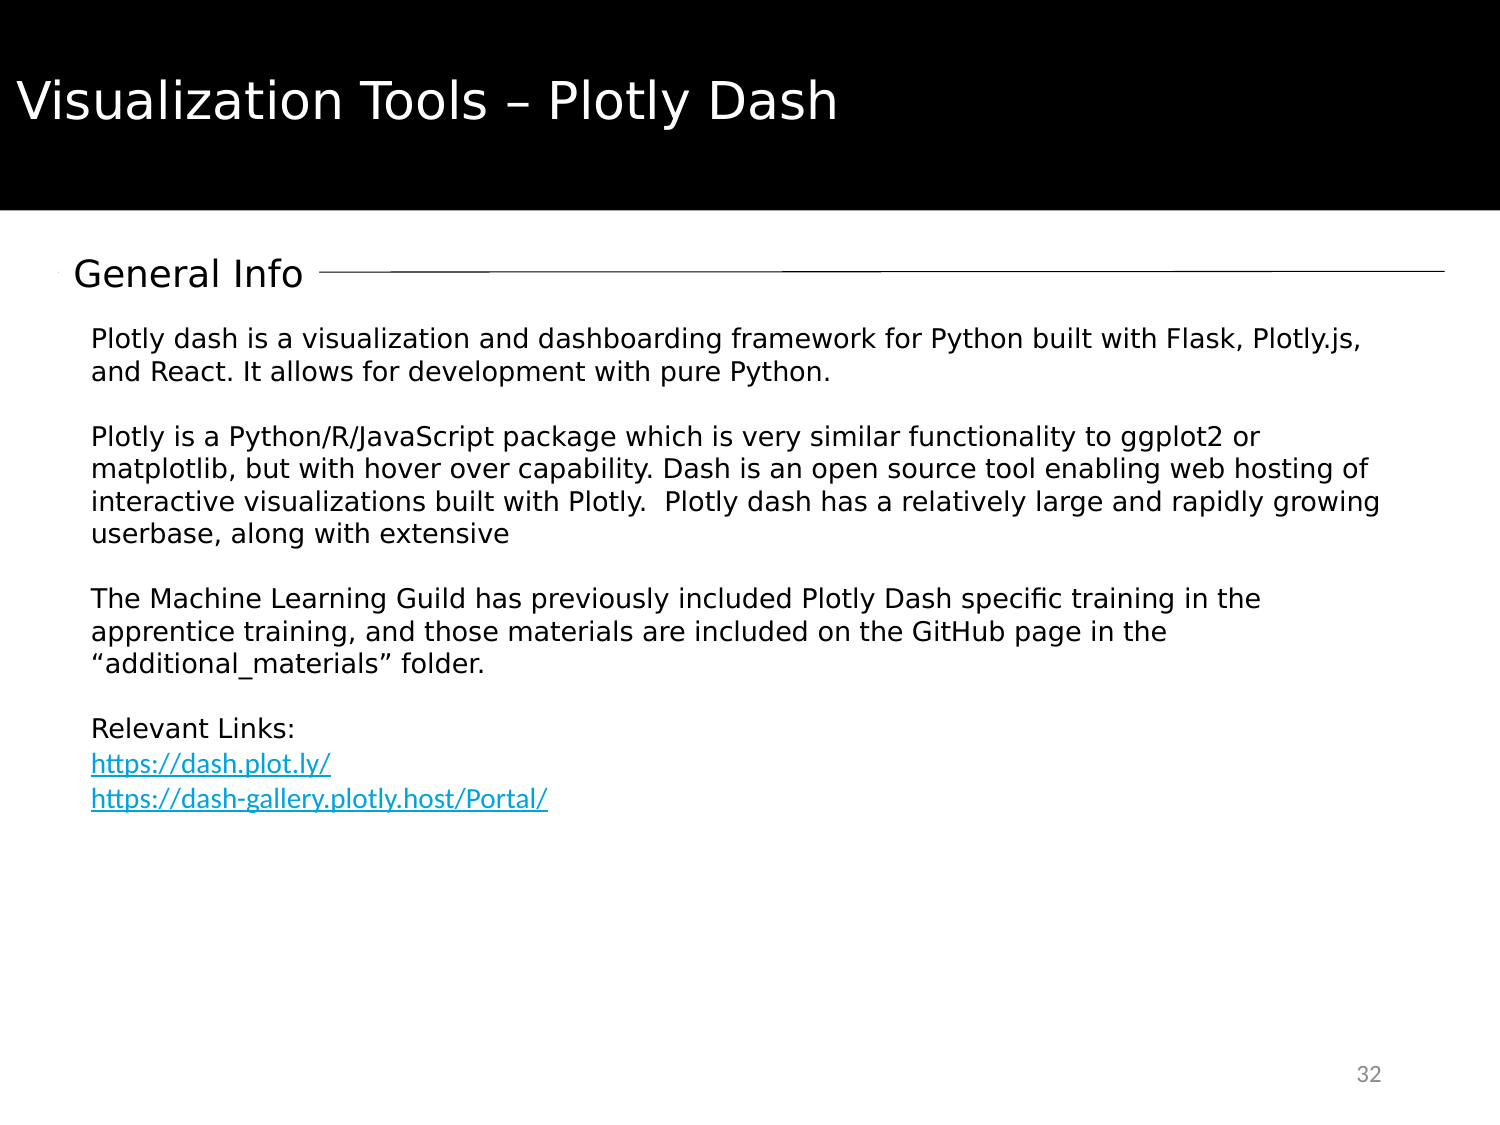

# Visualization Tools – Plotly Dash
General Info
Plotly dash is a visualization and dashboarding framework for Python built with Flask, Plotly.js, and React. It allows for development with pure Python.

Plotly is a Python/R/JavaScript package which is very similar functionality to ggplot2 or matplotlib, but with hover over capability. Dash is an open source tool enabling web hosting of interactive visualizations built with Plotly.  Plotly dash has a relatively large and rapidly growing userbase, along with extensive

The Machine Learning Guild has previously included Plotly Dash specific training in the apprentice training, and those materials are included on the GitHub page in the “additional_materials” folder.

Relevant Links:
https://dash.plot.ly/
https://dash-gallery.plotly.host/Portal/
32